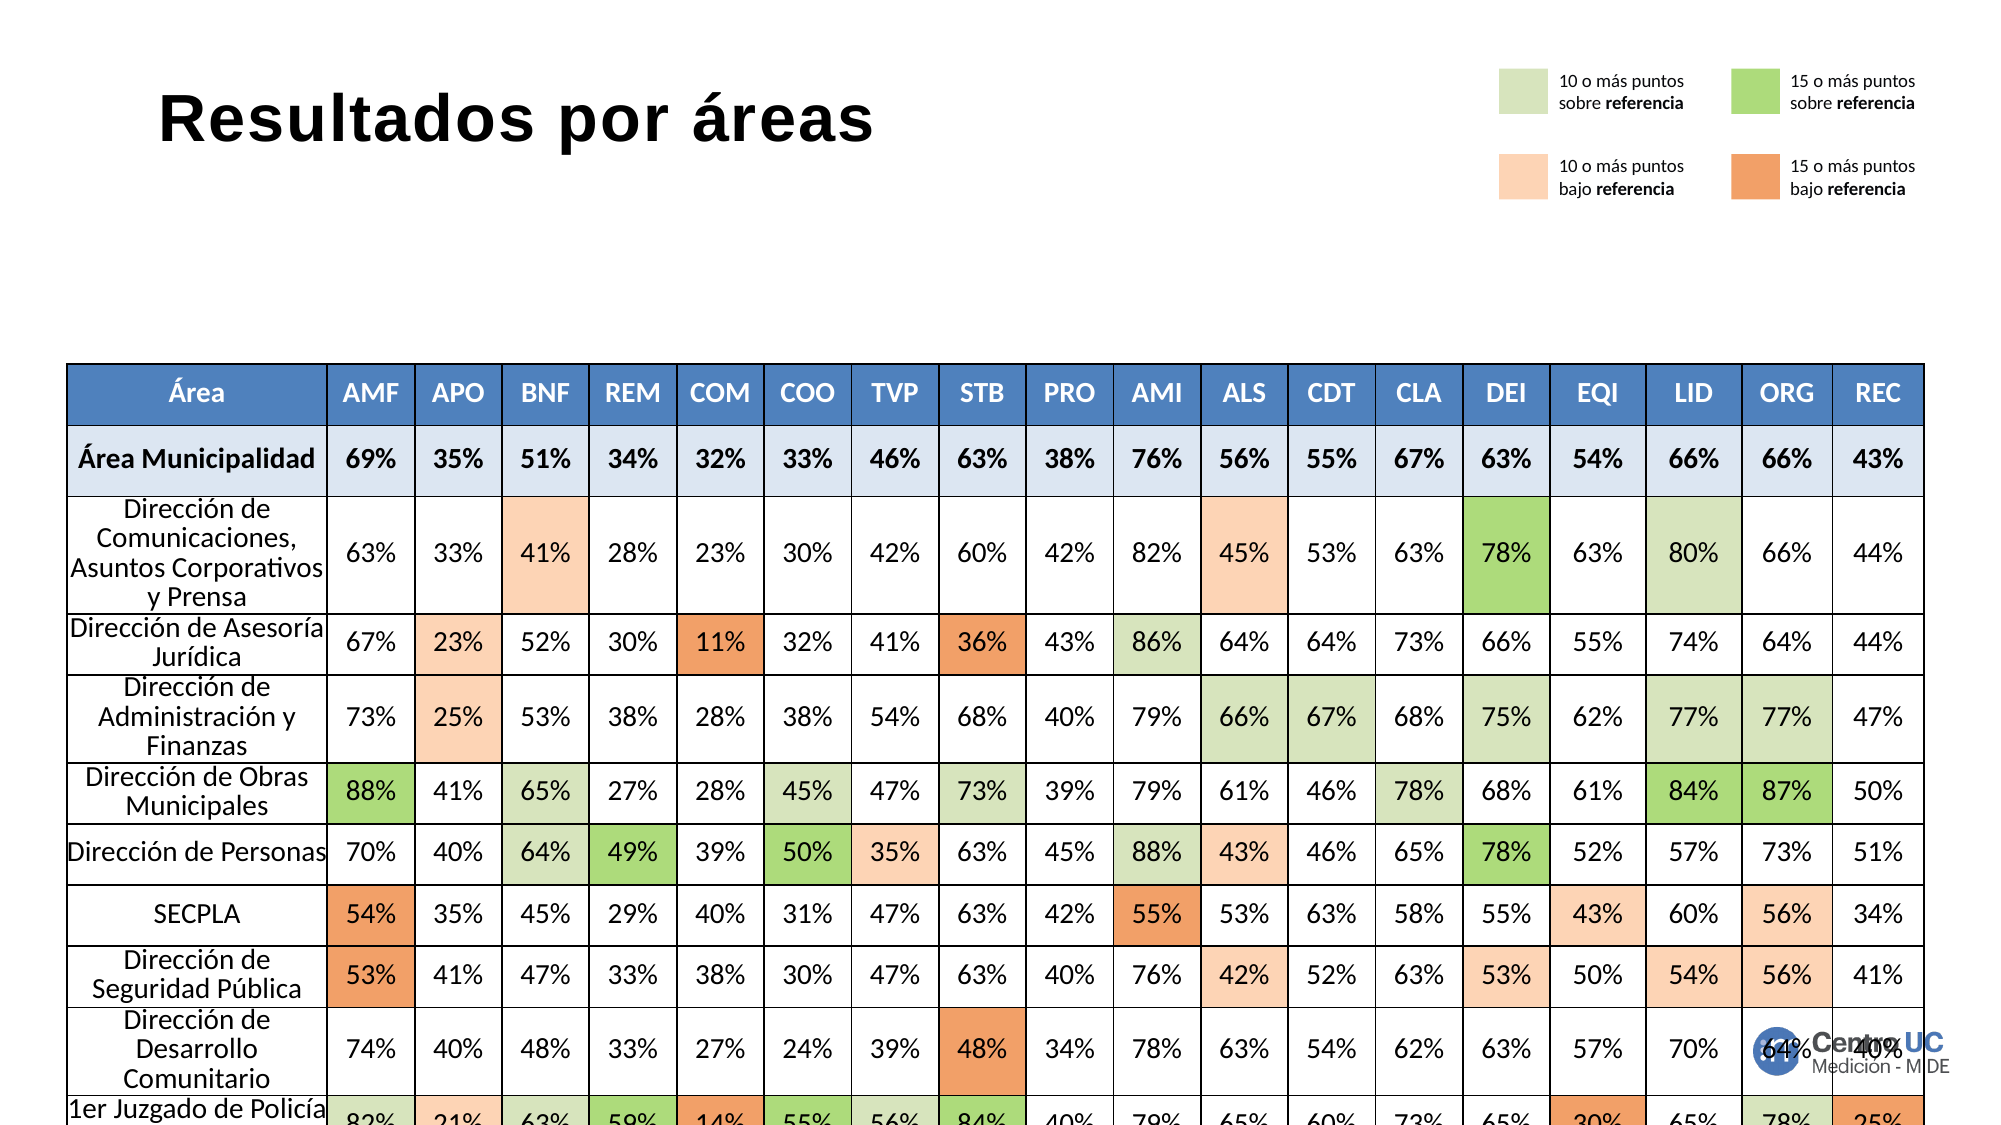

# Resultados por áreas
10 o más puntos sobre referencia
15 o más puntos sobre referencia

10 o más puntos bajo referencia
15 o más puntos bajo referencia

| Área | AMF | APO | BNF | REM | COM | COO | TVP | STB | PRO | AMI | ALS | CDT | CLA | DEI | EQI | LID | ORG | REC |
| --- | --- | --- | --- | --- | --- | --- | --- | --- | --- | --- | --- | --- | --- | --- | --- | --- | --- | --- |
| Área Municipalidad | 69% | 35% | 51% | 34% | 32% | 33% | 46% | 63% | 38% | 76% | 56% | 55% | 67% | 63% | 54% | 66% | 66% | 43% |
| Dirección de Comunicaciones, Asuntos Corporativos y Prensa | 63% | 33% | 41% | 28% | 23% | 30% | 42% | 60% | 42% | 82% | 45% | 53% | 63% | 78% | 63% | 80% | 66% | 44% |
| Dirección de Asesoría Jurídica | 67% | 23% | 52% | 30% | 11% | 32% | 41% | 36% | 43% | 86% | 64% | 64% | 73% | 66% | 55% | 74% | 64% | 44% |
| Dirección de Administración y Finanzas | 73% | 25% | 53% | 38% | 28% | 38% | 54% | 68% | 40% | 79% | 66% | 67% | 68% | 75% | 62% | 77% | 77% | 47% |
| Dirección de Obras Municipales | 88% | 41% | 65% | 27% | 28% | 45% | 47% | 73% | 39% | 79% | 61% | 46% | 78% | 68% | 61% | 84% | 87% | 50% |
| Dirección de Personas | 70% | 40% | 64% | 49% | 39% | 50% | 35% | 63% | 45% | 88% | 43% | 46% | 65% | 78% | 52% | 57% | 73% | 51% |
| SECPLA | 54% | 35% | 45% | 29% | 40% | 31% | 47% | 63% | 42% | 55% | 53% | 63% | 58% | 55% | 43% | 60% | 56% | 34% |
| Dirección de Seguridad Pública | 53% | 41% | 47% | 33% | 38% | 30% | 47% | 63% | 40% | 76% | 42% | 52% | 63% | 53% | 50% | 54% | 56% | 41% |
| Dirección de Desarrollo Comunitario | 74% | 40% | 48% | 33% | 27% | 24% | 39% | 48% | 34% | 78% | 63% | 54% | 62% | 63% | 57% | 70% | 64% | 40% |
| 1er Juzgado de Policía Local | 82% | 21% | 63% | 59% | 14% | 55% | 56% | 84% | 40% | 79% | 65% | 60% | 73% | 65% | 30% | 65% | 78% | 25% |
| Dirección Innovación y Sustentabilidad | 93% | 53% | 50% | 50% | 50% | 23% | 39% | 72% | 40% | 95% | 88% | 80% | 82% | 80% | 87% | 93% | 73% | 75% |
| Dirección de Infraestructura Comunal | 74% | 41% | 63% | 42% | 48% | 36% | 46% | 62% | 29% | 85% | 69% | 50% | 69% | 67% | 59% | 73% | 75% | 56% |
| Dirección de Tránsito y Transporte Público | 75% | 28% | 48% | 33% | 38% | 39% | 45% | 73% | 38% | 68% | 59% | 60% | 71% | 65% | 56% | 64% | 66% | 39% |
| Dirección de Informática | 82% | 28% | 57% | 25% | 23% | 33% | 39% | 69% | 28% | 75% | 72% | 41% | 52% | 67% | 64% | 46% | 58% | 24% |
| Dirección de Medio Ambiente, Aseo y Ornato | 65% | 13% | 38% | 28% | 20% | 13% | 45% | 44% | 21% | 67% | 49% | 36% | 59% | 50% | 45% | 55% | 55% | 30% |
| 2do Juzgado de Policía Local | 62% | 32% | 32% | 9% | 11% | 34% | 42% | 57% | 25% | 45% | 28% | 33% | 73% | 30% | 20% | 27% | 43% | 8% |
| Secretaría Municipal | 77% | 32% | 23% | 18% | 15% | 18% | 48% | 47% | 25% | 80% | 67% | 62% | 71% | 52% | 44% | 56% | 63% | 37% |
| Dirección de Control | 97% | 44% | 52% | 44% | 35% | 33% | 46% | 69% | 48% | 44% | 60% | 36% | 72% | 56% | 50% | 69% | 73% | 43% |